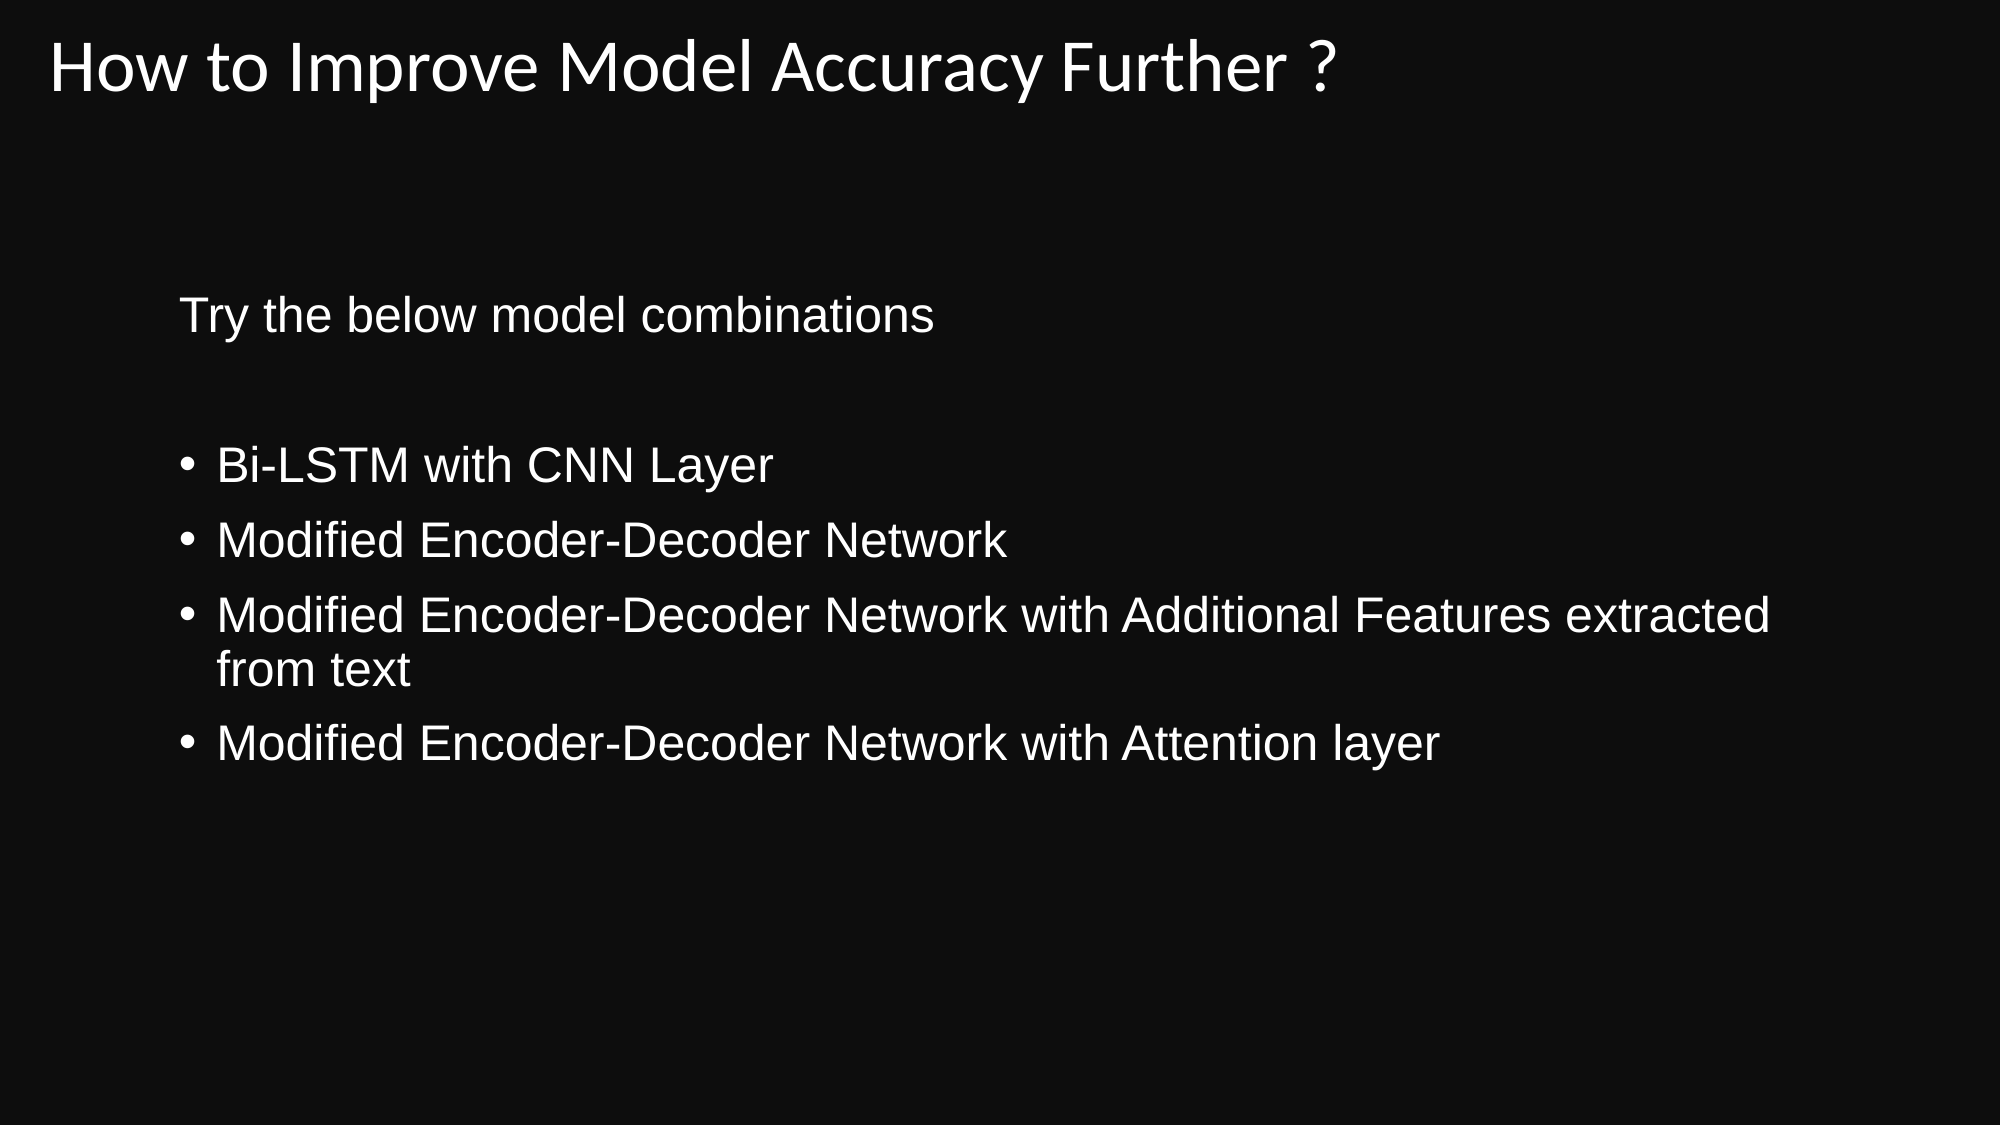

# How to Improve Model Accuracy Further ?
Try the below model combinations

Bi-LSTM with CNN Layer
Modified Encoder-Decoder Network
Modified Encoder-Decoder Network with Additional Features extracted from text
Modified Encoder-Decoder Network with Attention layer